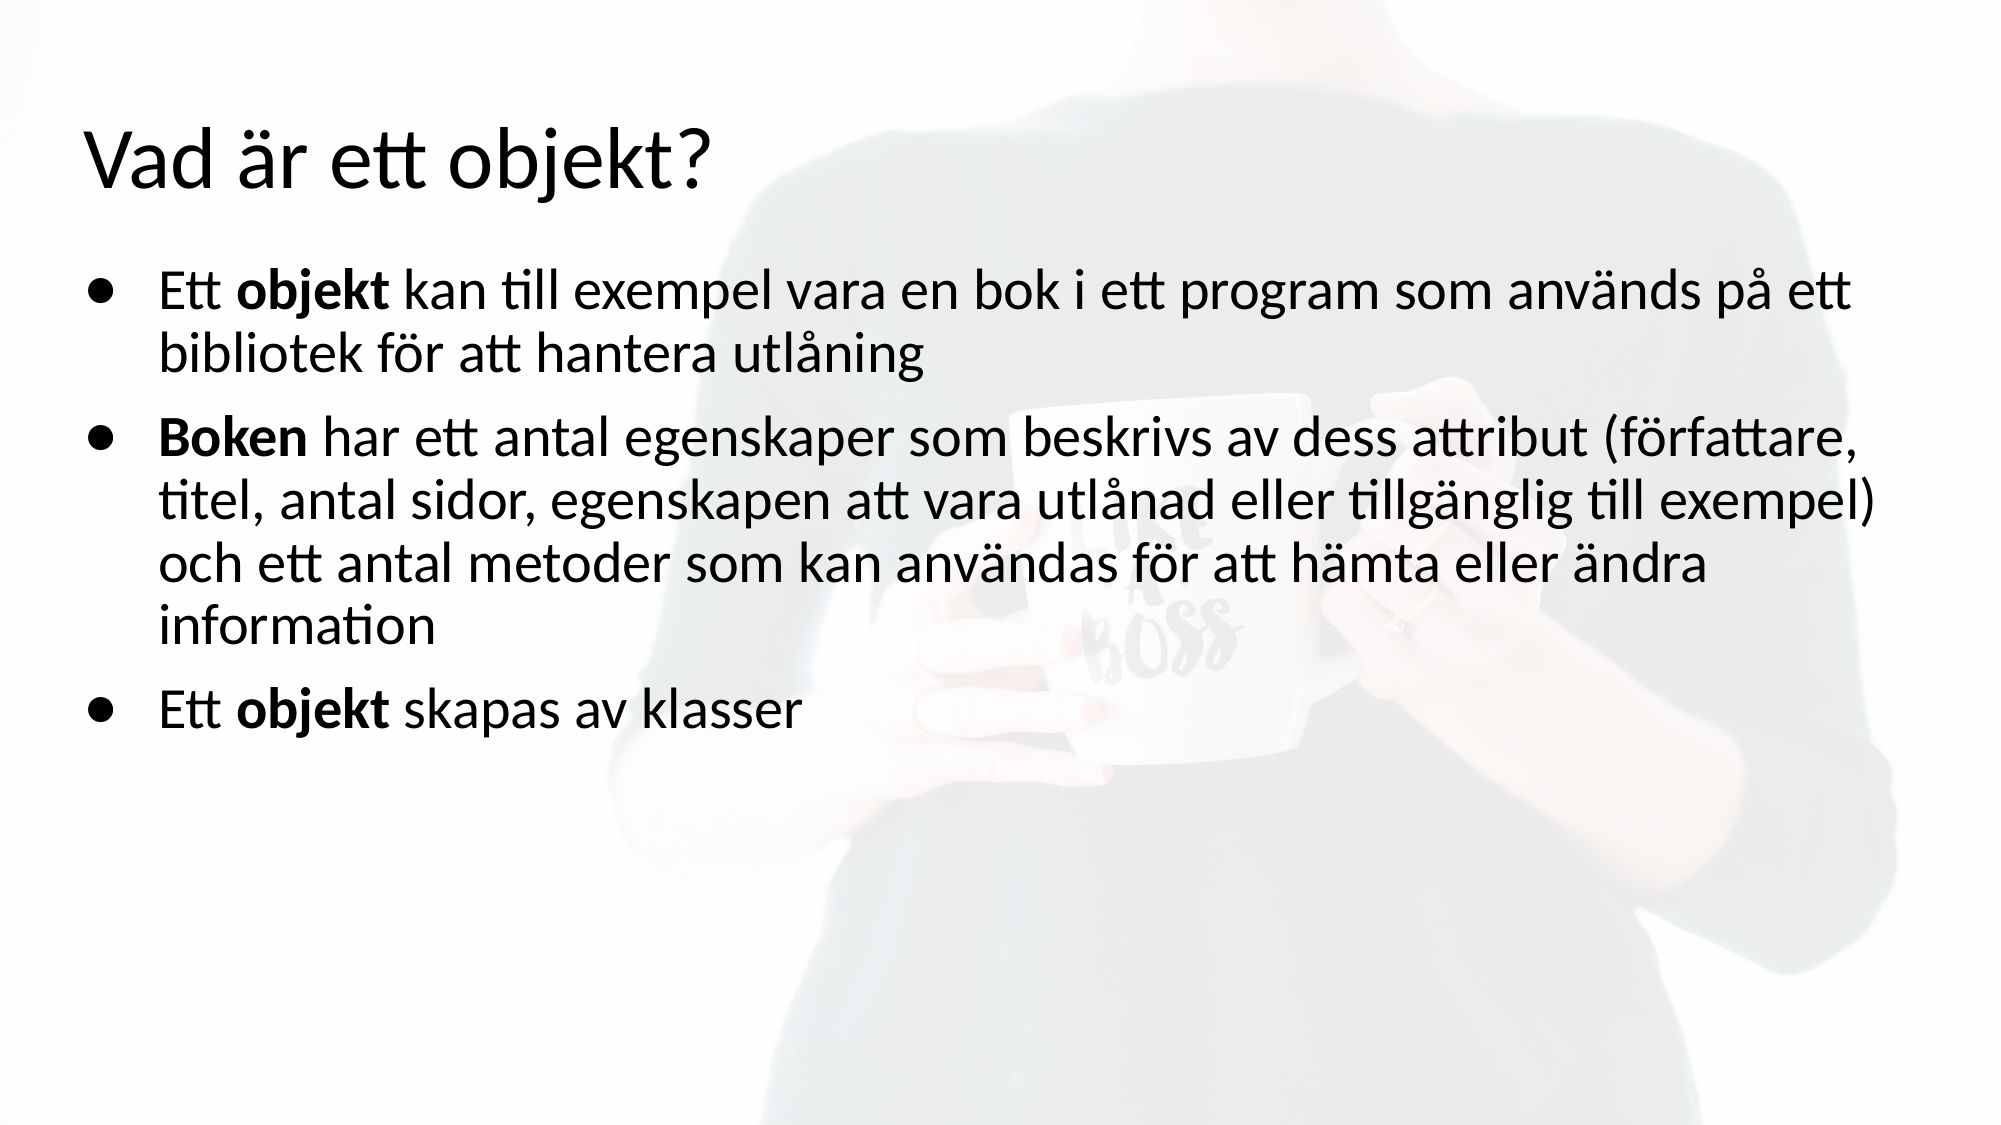

# Vad är ett objekt?
Ett objekt kan till exempel vara en bok i ett program som används på ett bibliotek för att hantera utlåning
Boken har ett antal egenskaper som beskrivs av dess attribut (författare, titel, antal sidor, egenskapen att vara utlånad eller tillgänglig till exempel) och ett antal metoder som kan användas för att hämta eller ändra information
Ett objekt skapas av klasser